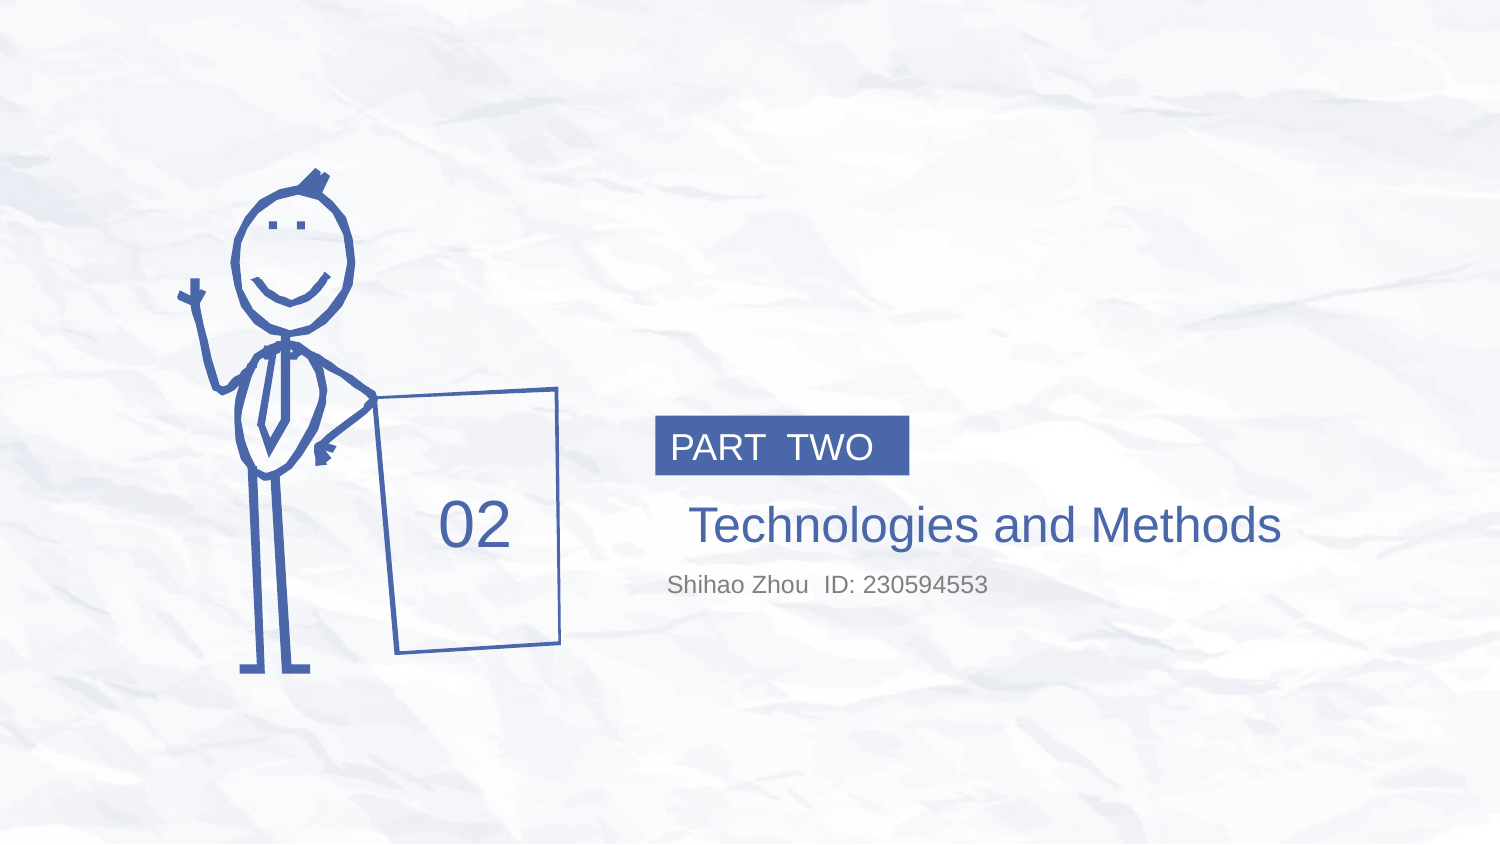

PART  TWO
02
Technologies and Methods
Shihao Zhou	 ID: 230594553